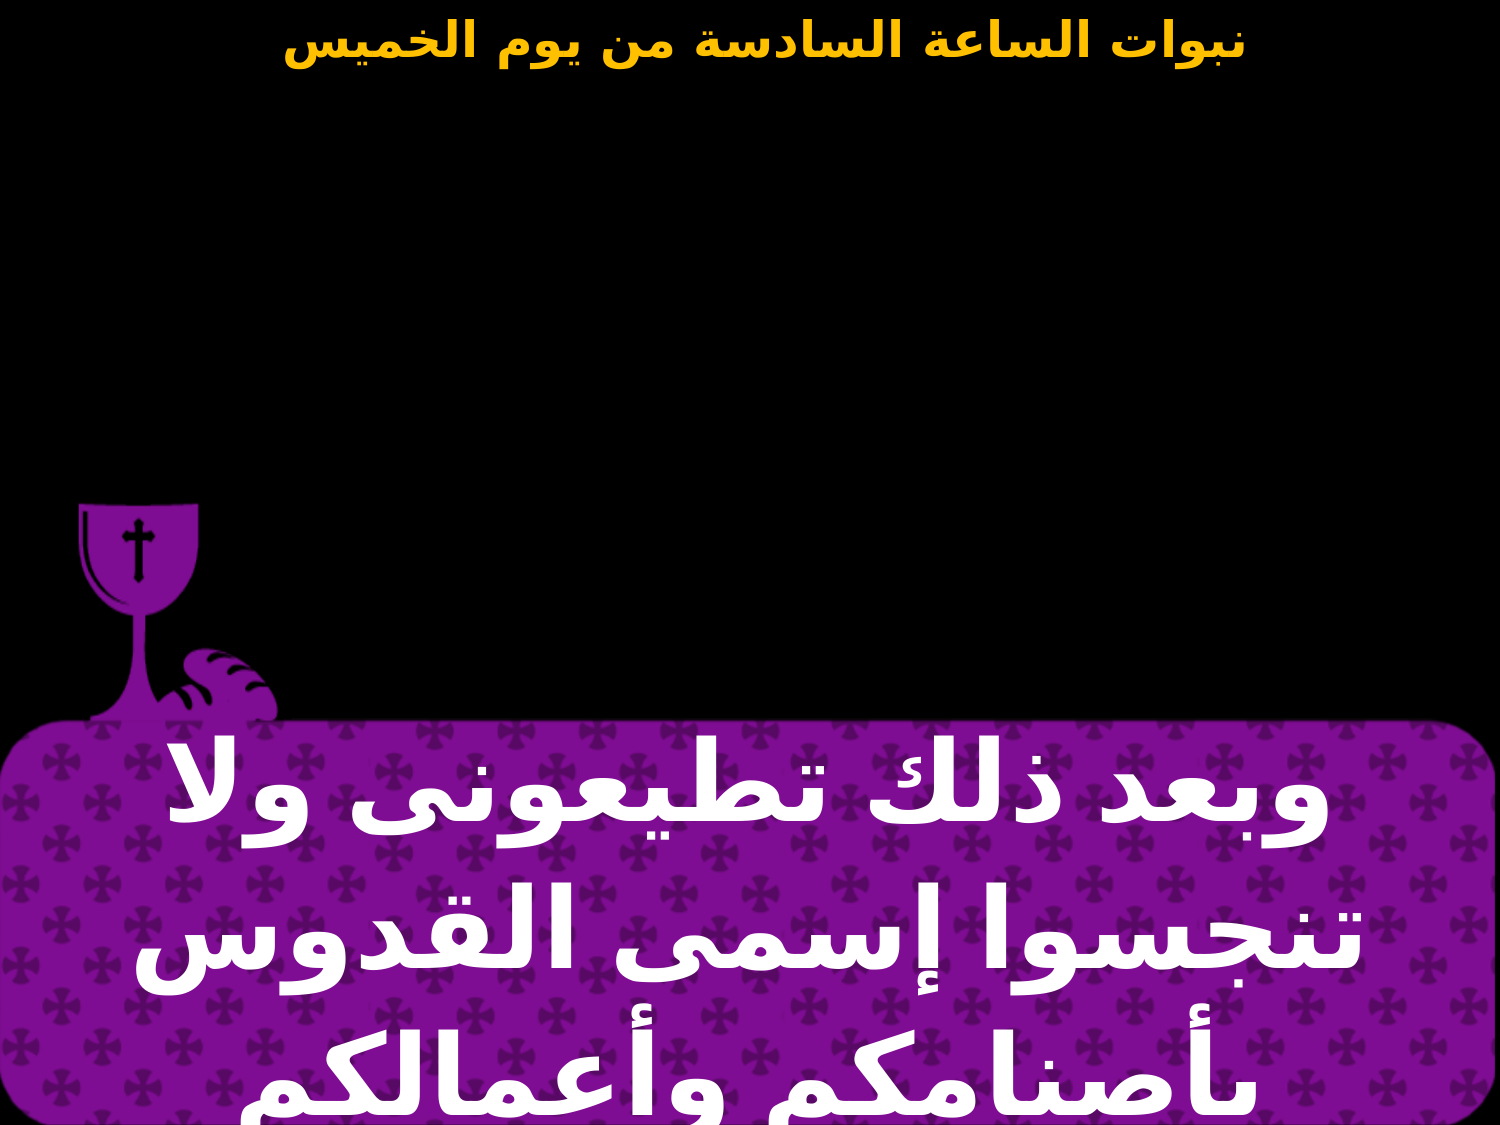

| وبعد ذلك تطيعونى ولا تنجسوا إسمى القدوس بأصنامكم وأعمالكم |
| --- |